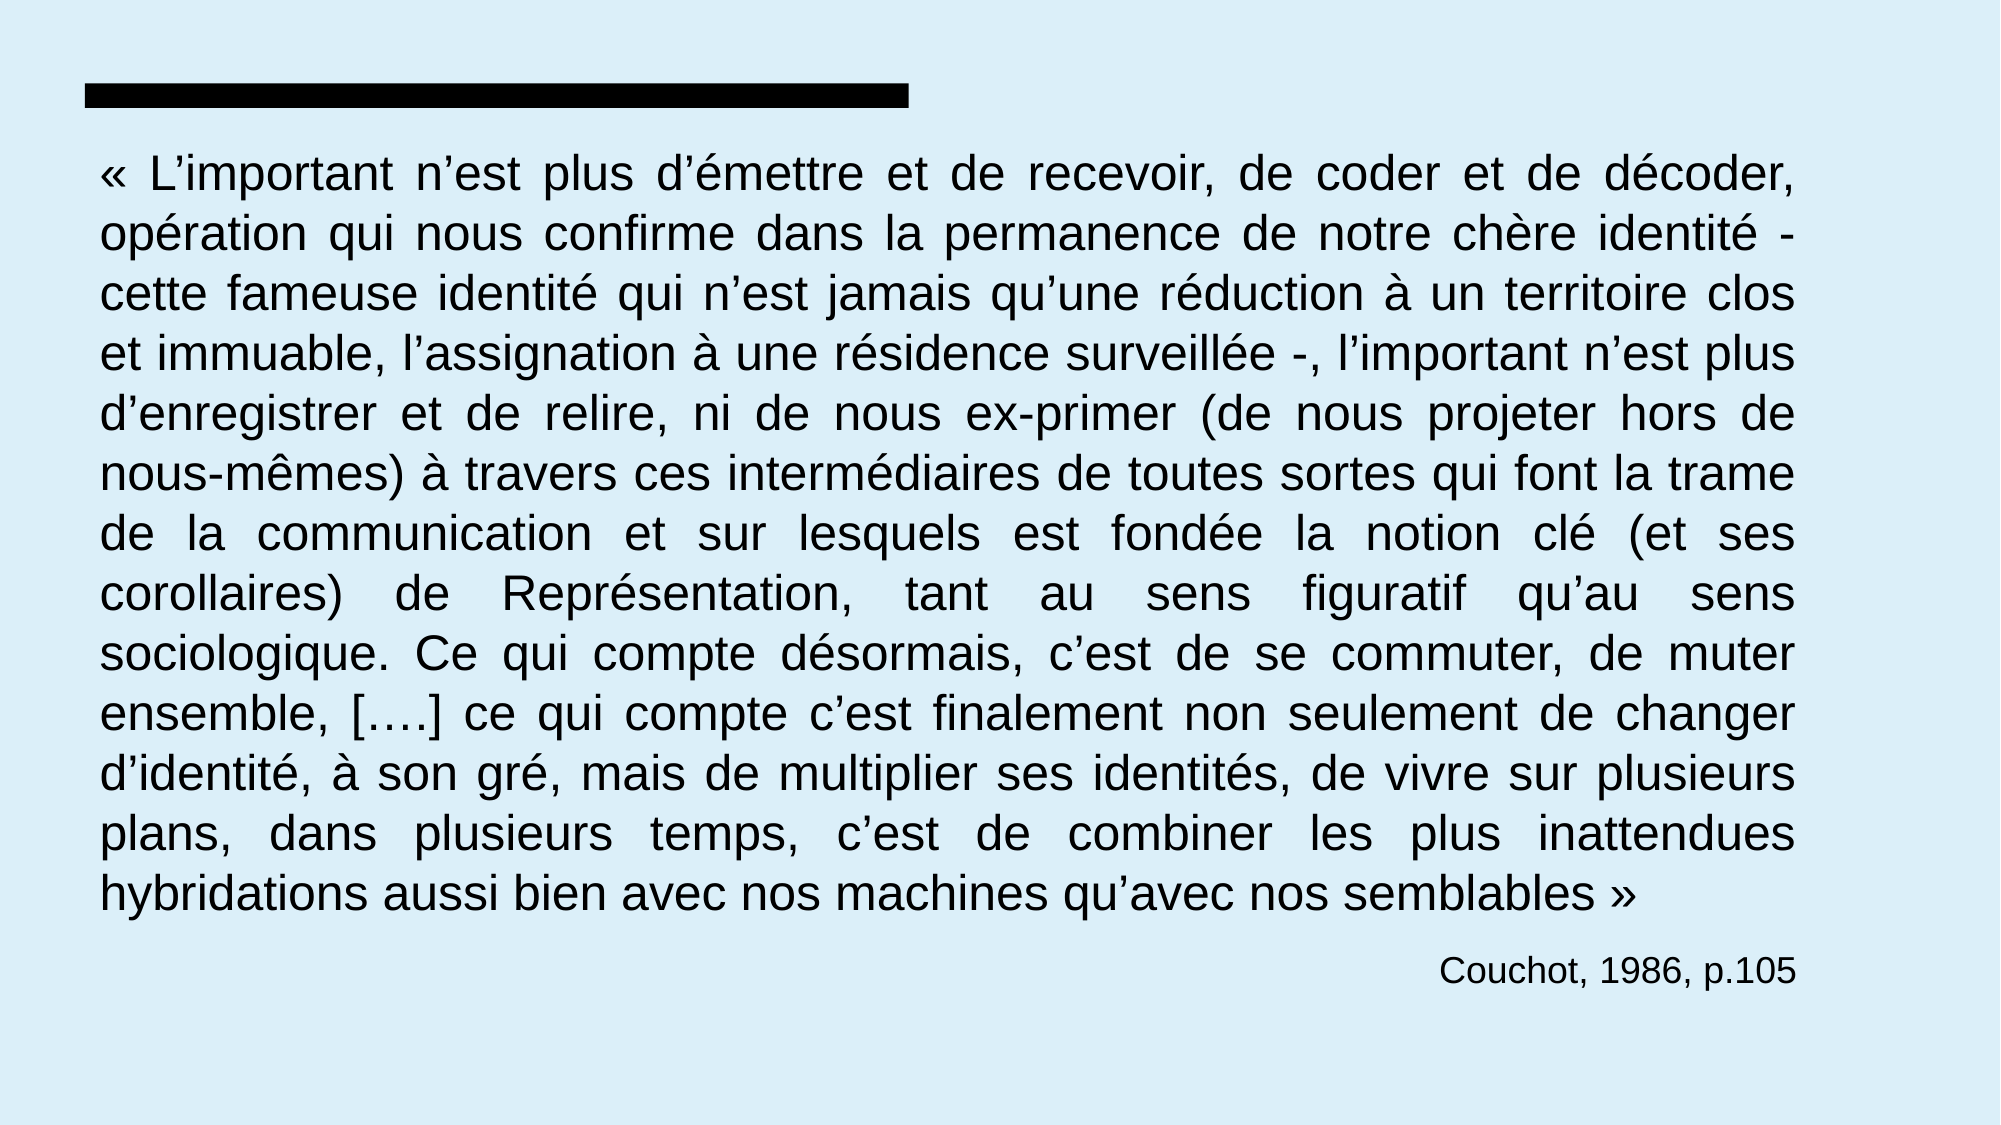

« L’important n’est plus d’émettre et de recevoir, de coder et de décoder, opération qui nous confirme dans la permanence de notre chère identité -cette fameuse identité qui n’est jamais qu’une réduction à un territoire clos et immuable, l’assignation à une résidence surveillée -, l’important n’est plus d’enregistrer et de relire, ni de nous ex-primer (de nous projeter hors de nous-mêmes) à travers ces intermédiaires de toutes sortes qui font la trame de la communication et sur lesquels est fondée la notion clé (et ses corollaires) de Représentation, tant au sens figuratif qu’au sens sociologique. Ce qui compte désormais, c’est de se commuter, de muter ensemble, [….] ce qui compte c’est finalement non seulement de changer d’identité, à son gré, mais de multiplier ses identités, de vivre sur plusieurs plans, dans plusieurs temps, c’est de combiner les plus inattendues hybridations aussi bien avec nos machines qu’avec nos semblables »
Couchot, 1986, p.105